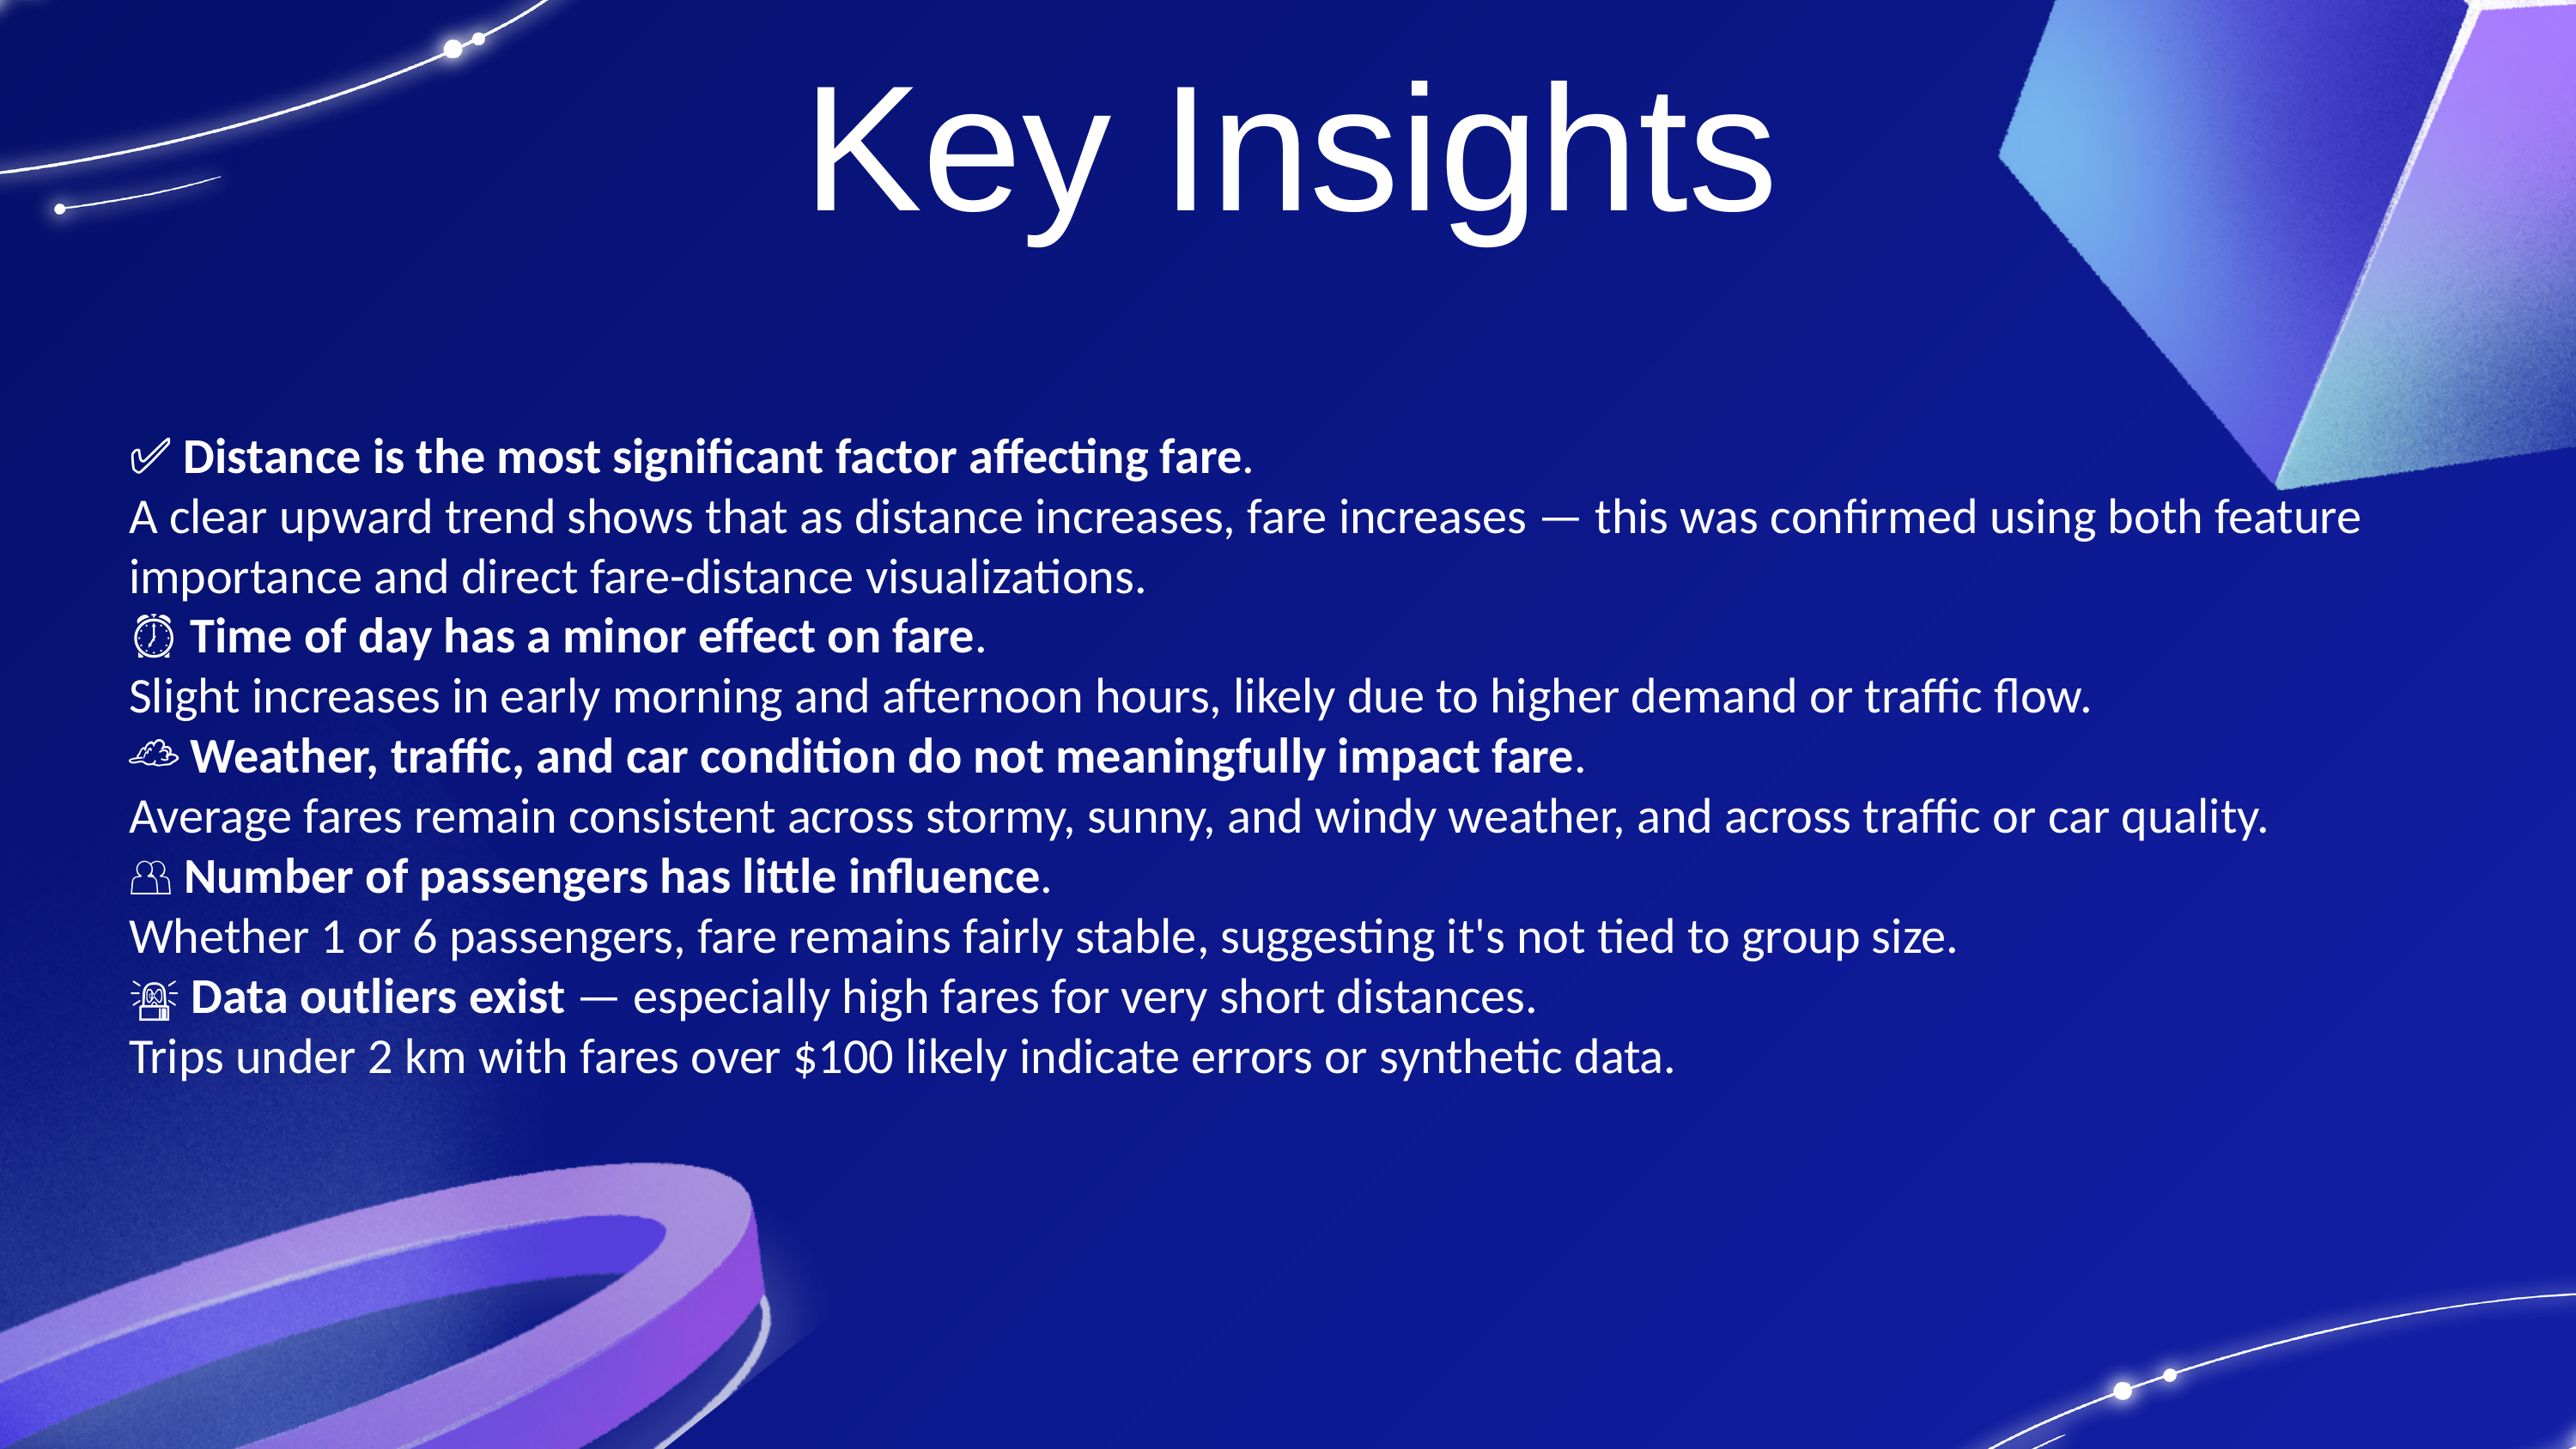

Key Insights
✅ Distance is the most significant factor affecting fare.
A clear upward trend shows that as distance increases, fare increases — this was confirmed using both feature importance and direct fare-distance visualizations.
⏰ Time of day has a minor effect on fare.
Slight increases in early morning and afternoon hours, likely due to higher demand or traffic flow.
☁️ Weather, traffic, and car condition do not meaningfully impact fare.
Average fares remain consistent across stormy, sunny, and windy weather, and across traffic or car quality.
👥 Number of passengers has little influence.
Whether 1 or 6 passengers, fare remains fairly stable, suggesting it's not tied to group size.
🚨 Data outliers exist — especially high fares for very short distances.
Trips under 2 km with fares over $100 likely indicate errors or synthetic data.